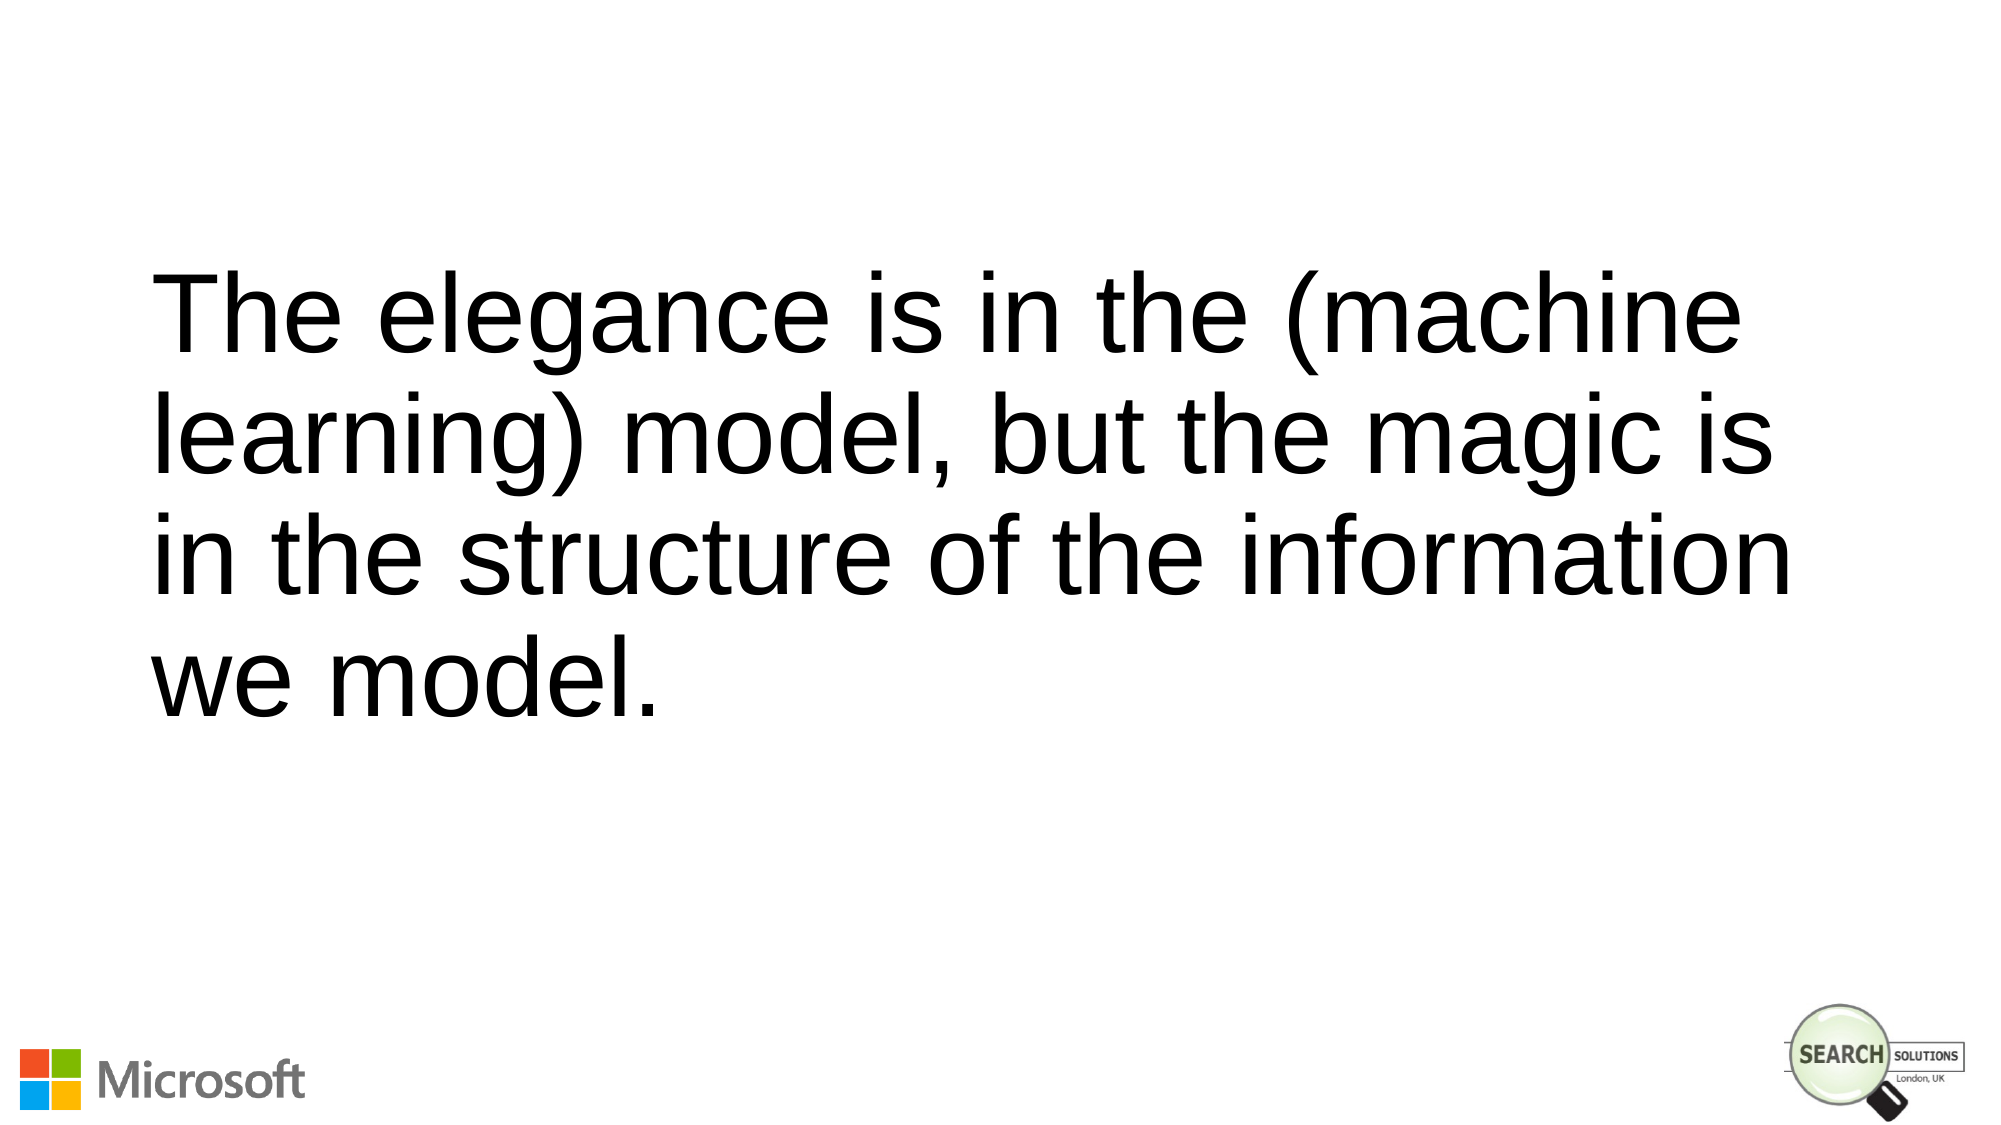

# The elegance is in the (machine learning) model, but the magic is in the structure of the information we model.